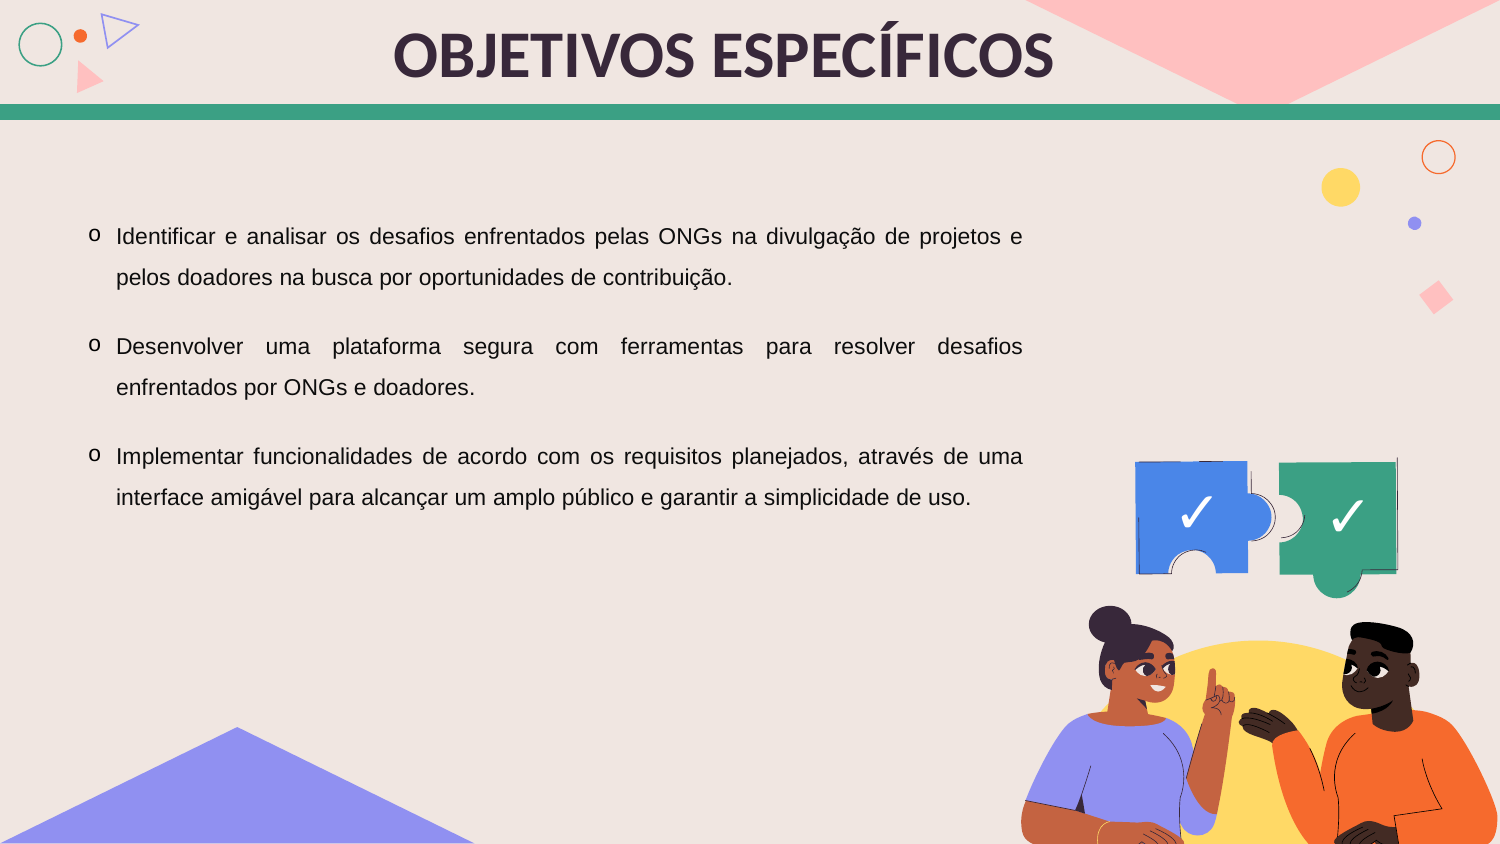

OBJETIVOS ESPECÍFICOS

Identificar e analisar os desafios enfrentados pelas ONGs na divulgação de projetos e pelos doadores na busca por oportunidades de contribuição.

Desenvolver uma plataforma segura com ferramentas para resolver desafios enfrentados por ONGs e doadores.

Implementar funcionalidades de acordo com os requisitos planejados, através de uma interface amigável para alcançar um amplo público e garantir a simplicidade de uso.

✓
✓